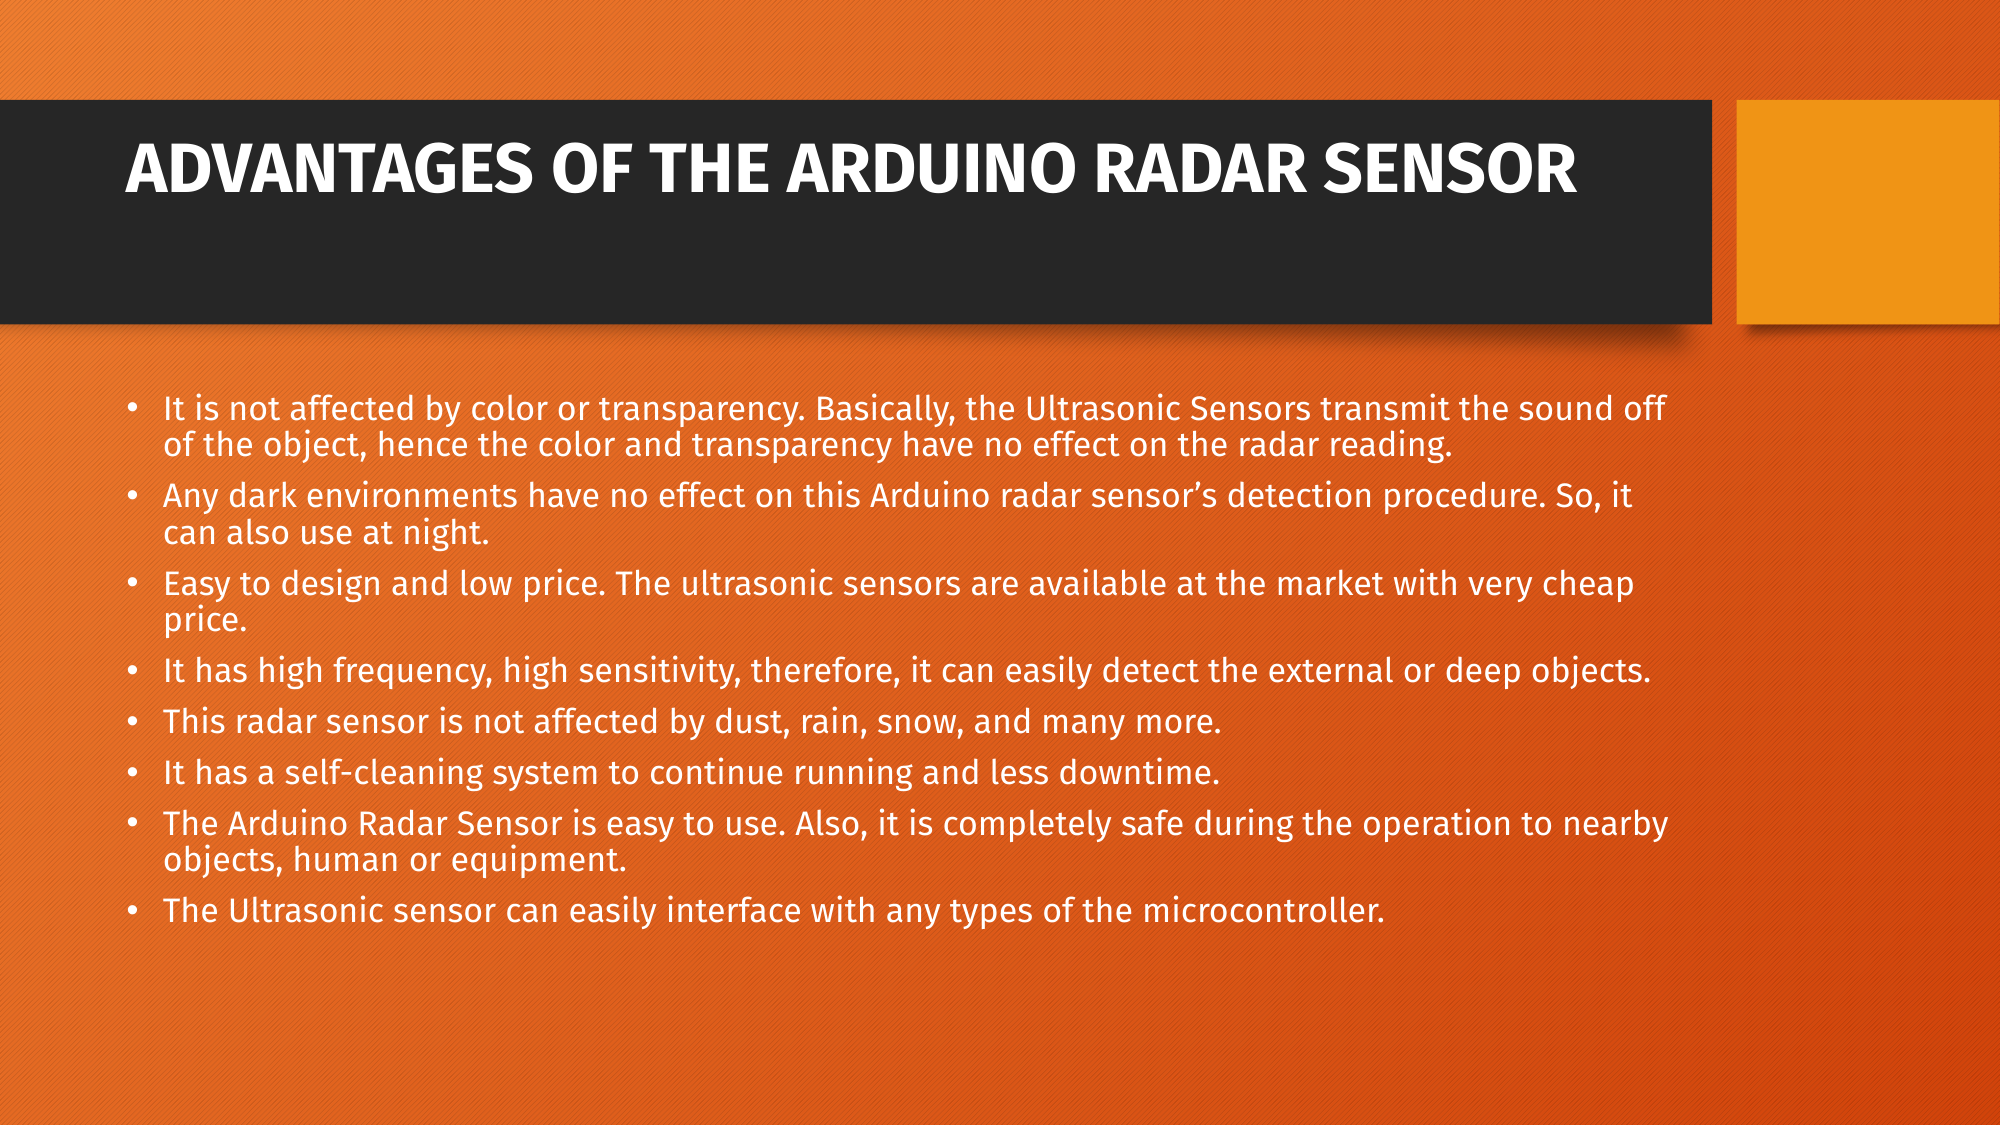

# ADVANTAGES OF THE ARDUINO RADAR SENSOR
It is not affected by color or transparency. Basically, the Ultrasonic Sensors transmit the sound off of the object, hence the color and transparency have no effect on the radar reading.
Any dark environments have no effect on this Arduino radar sensor’s detection procedure. So, it can also use at night.
Easy to design and low price. The ultrasonic sensors are available at the market with very cheap price.
It has high frequency, high sensitivity, therefore, it can easily detect the external or deep objects.
This radar sensor is not affected by dust, rain, snow, and many more.
It has a self-cleaning system to continue running and less downtime.
The Arduino Radar Sensor is easy to use. Also, it is completely safe during the operation to nearby objects, human or equipment.
The Ultrasonic sensor can easily interface with any types of the microcontroller.